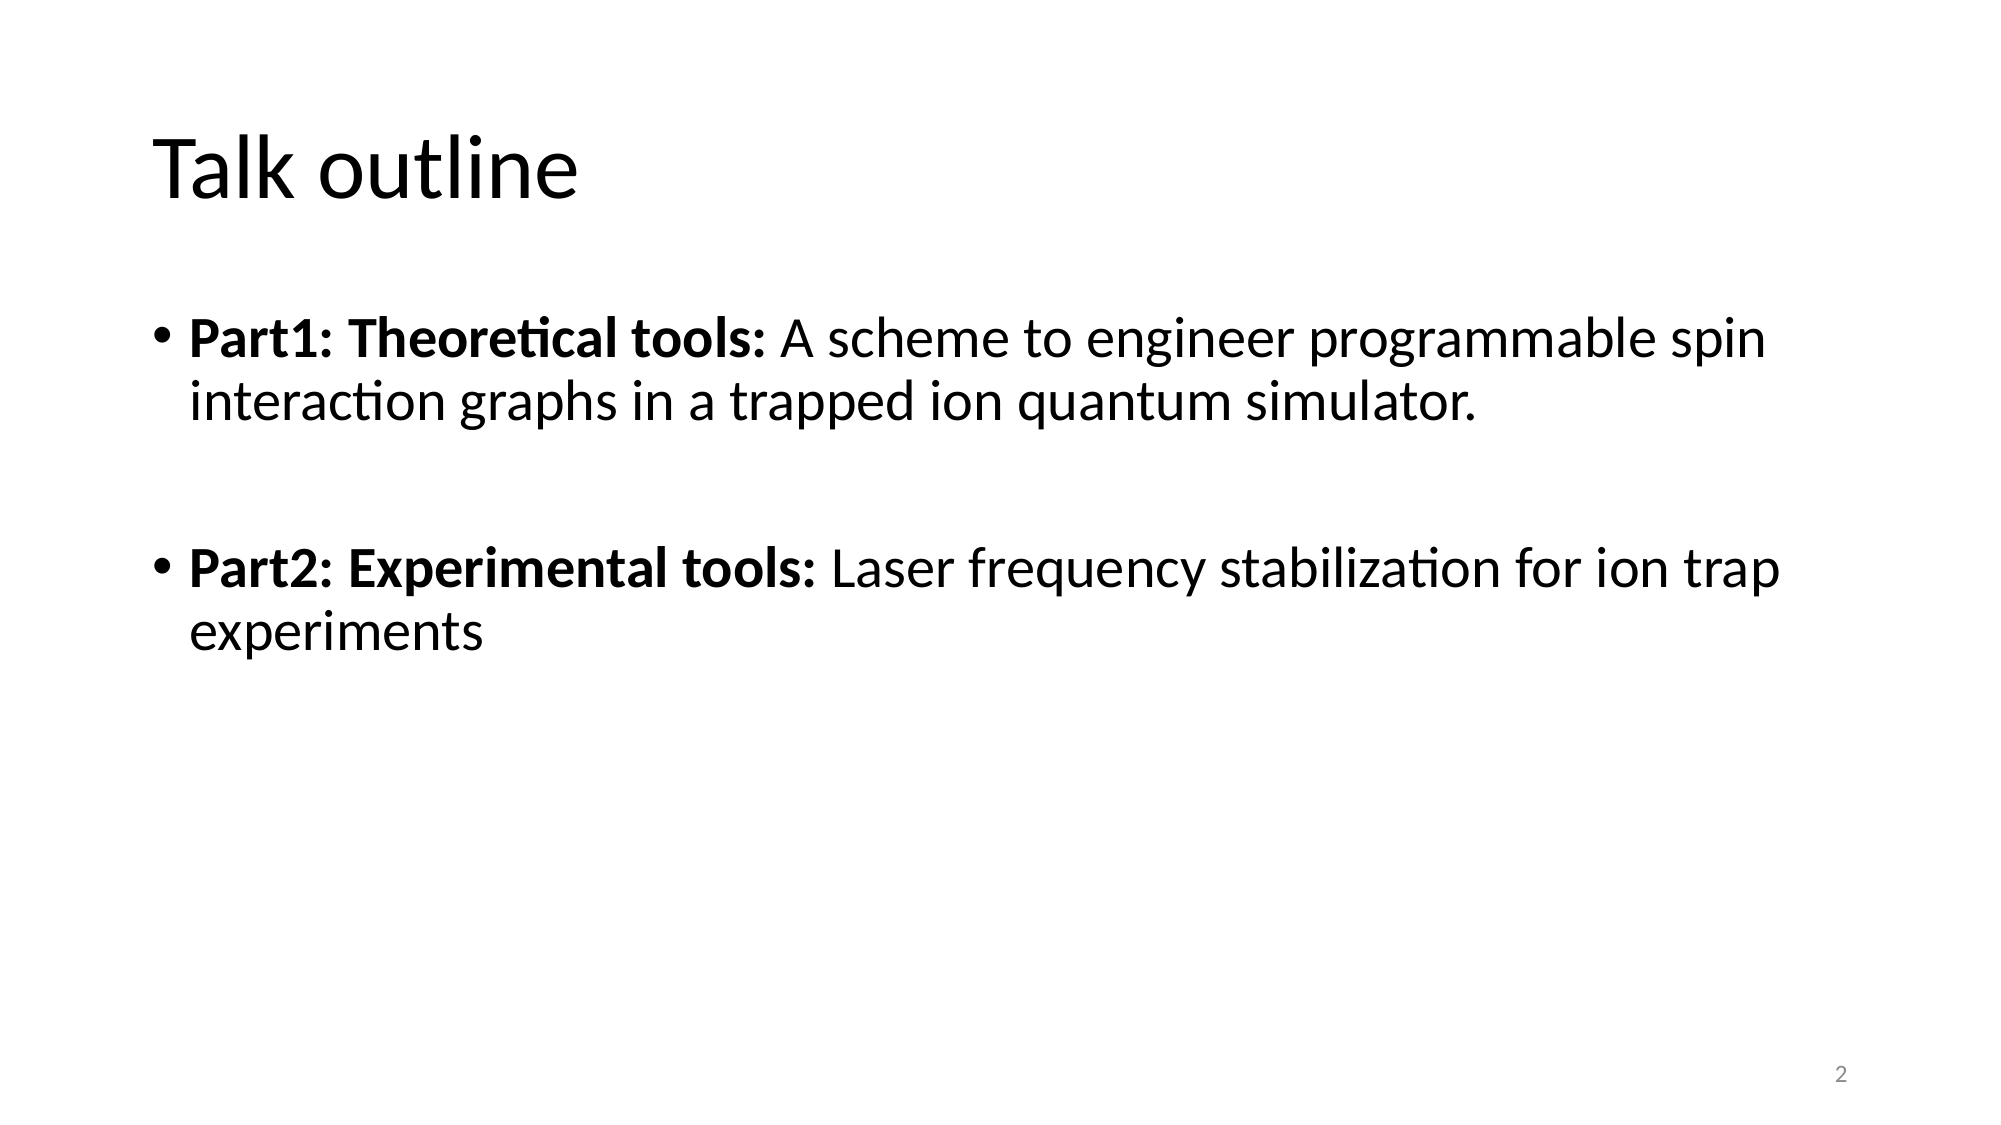

# Talk outline
Part1: Theoretical tools: A scheme to engineer programmable spin interaction graphs in a trapped ion quantum simulator.

Part2: Experimental tools: Laser frequency stabilization for ion trap experiments
2